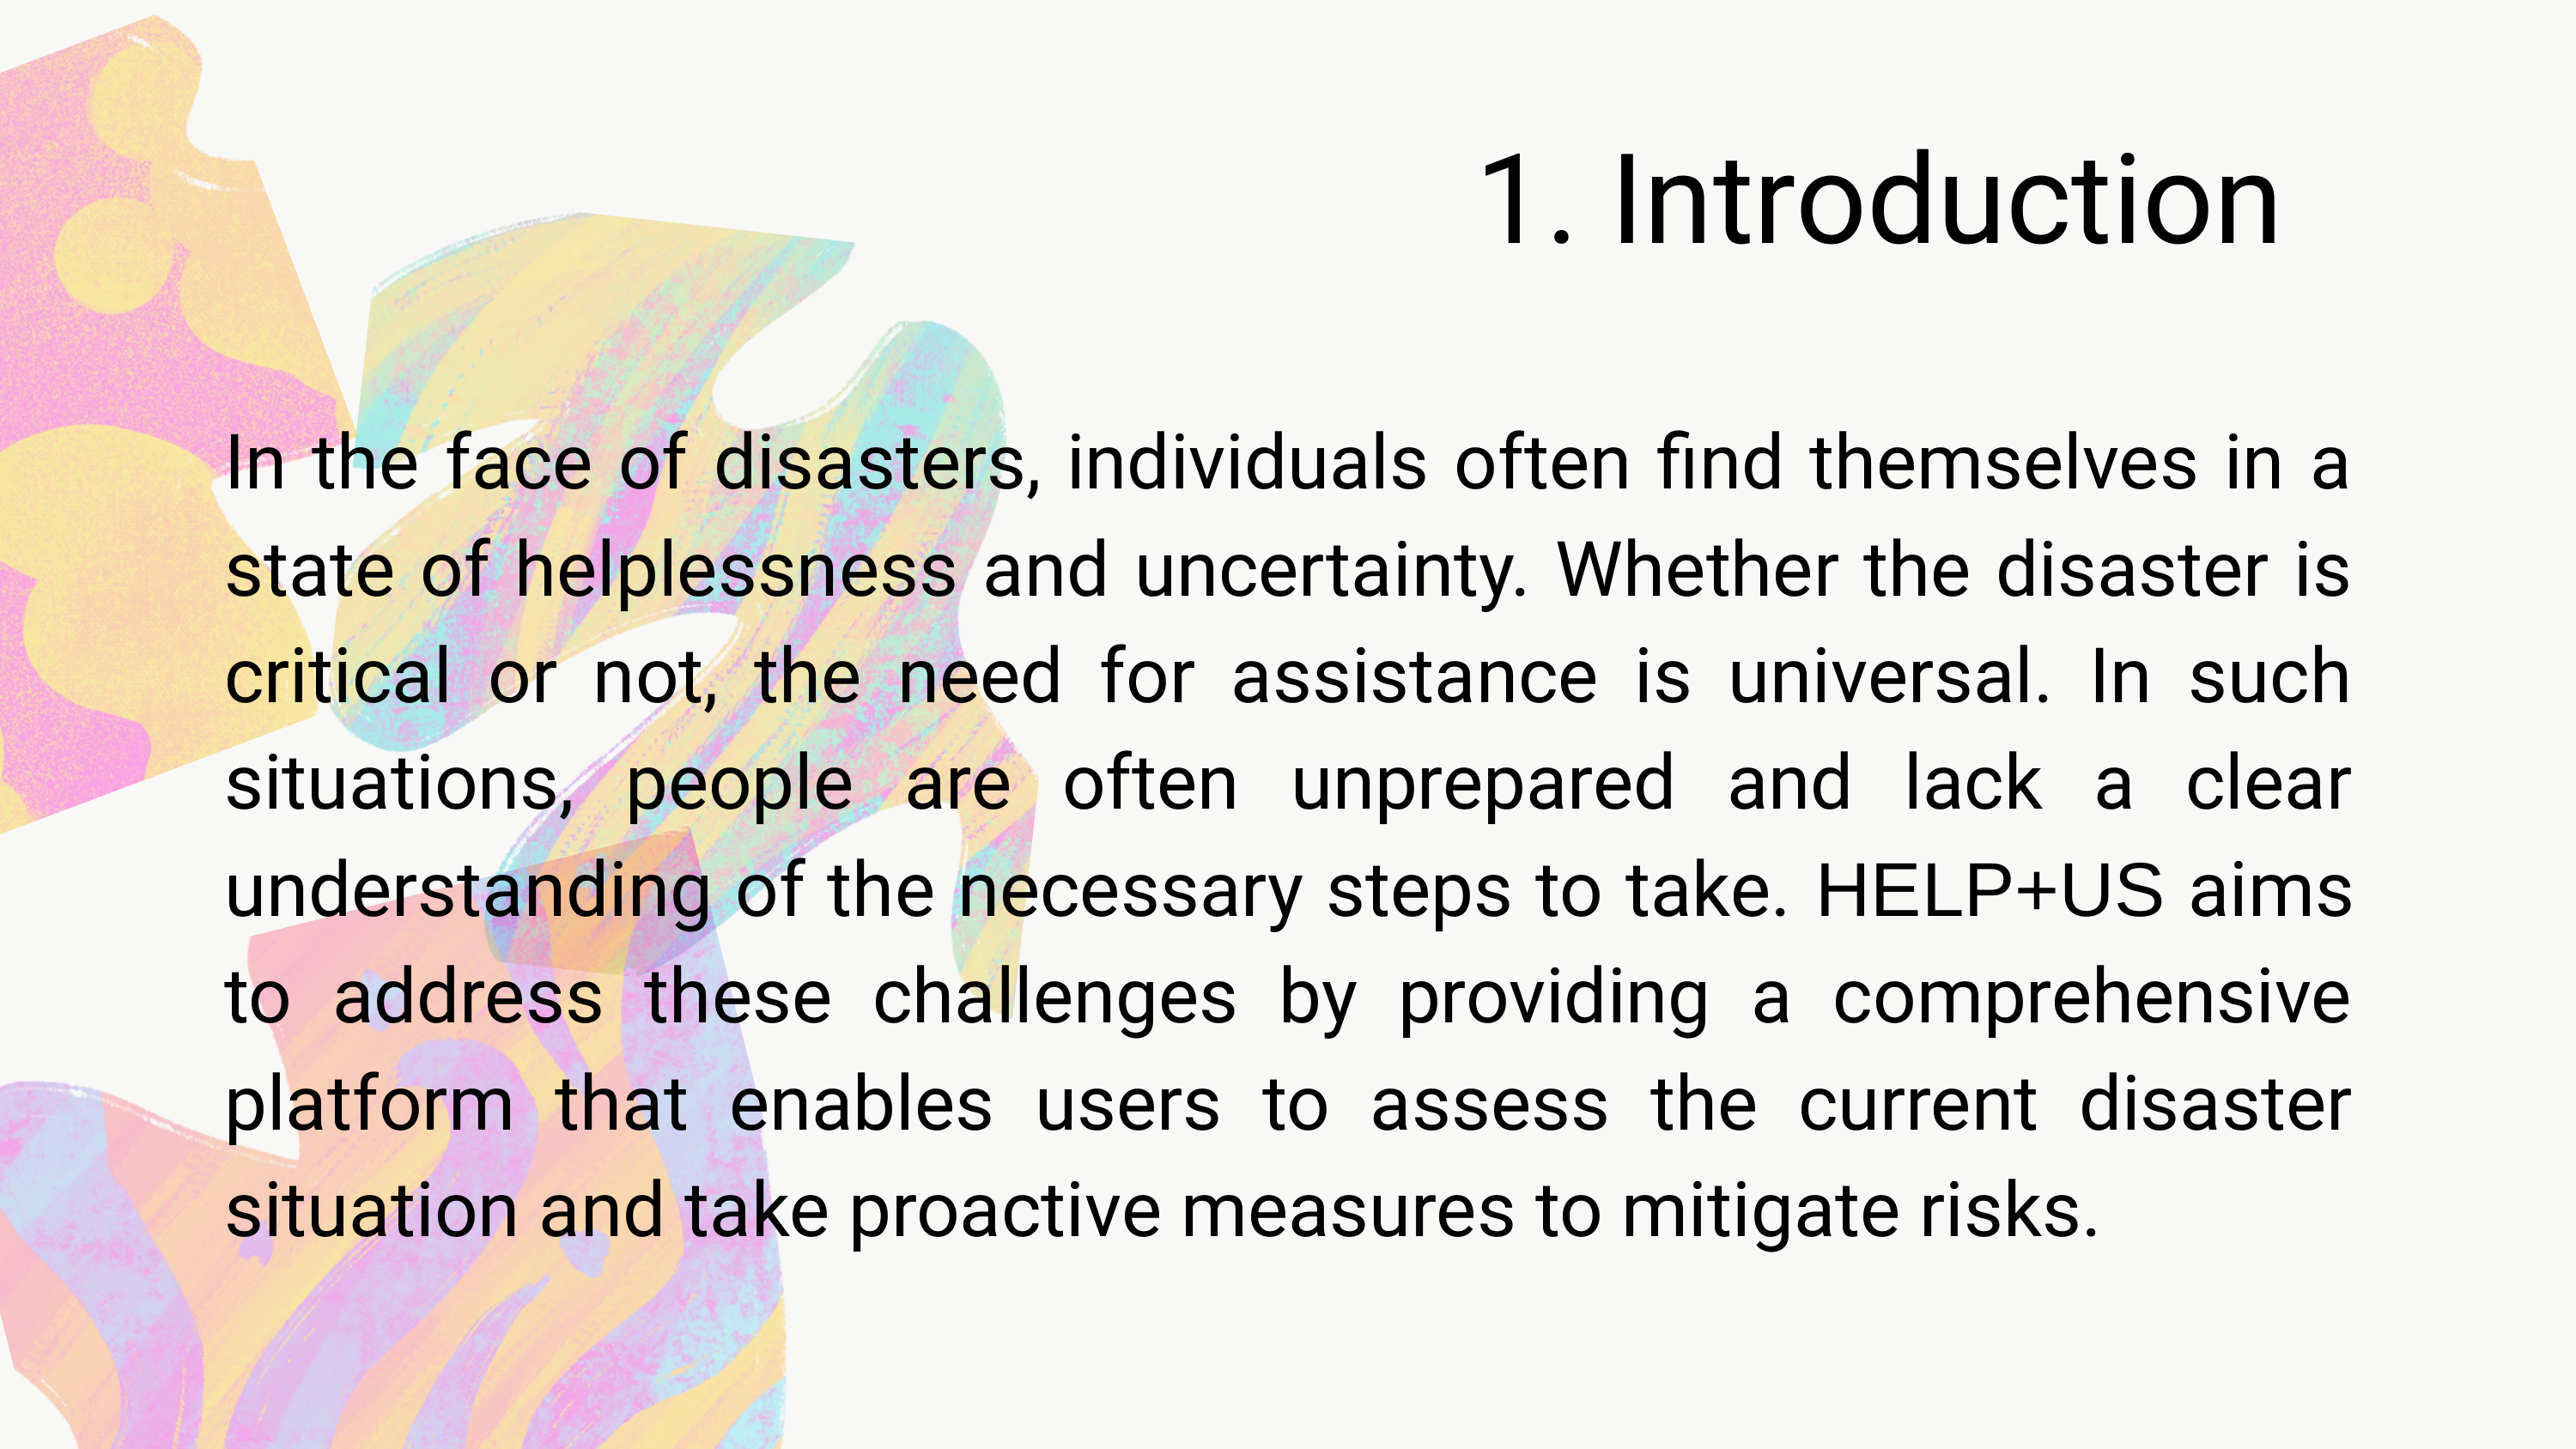

1. Introduction

In the face of disasters, individuals often find themselves in a state of helplessness and uncertainty. Whether the disaster is critical or not, the need for assistance is universal. In such situations, people are often unprepared and lack a clear understanding of the necessary steps to take. HELP+US aims to address these challenges by providing a comprehensive platform that enables users to assess the current disaster situation and take proactive measures to mitigate risks.